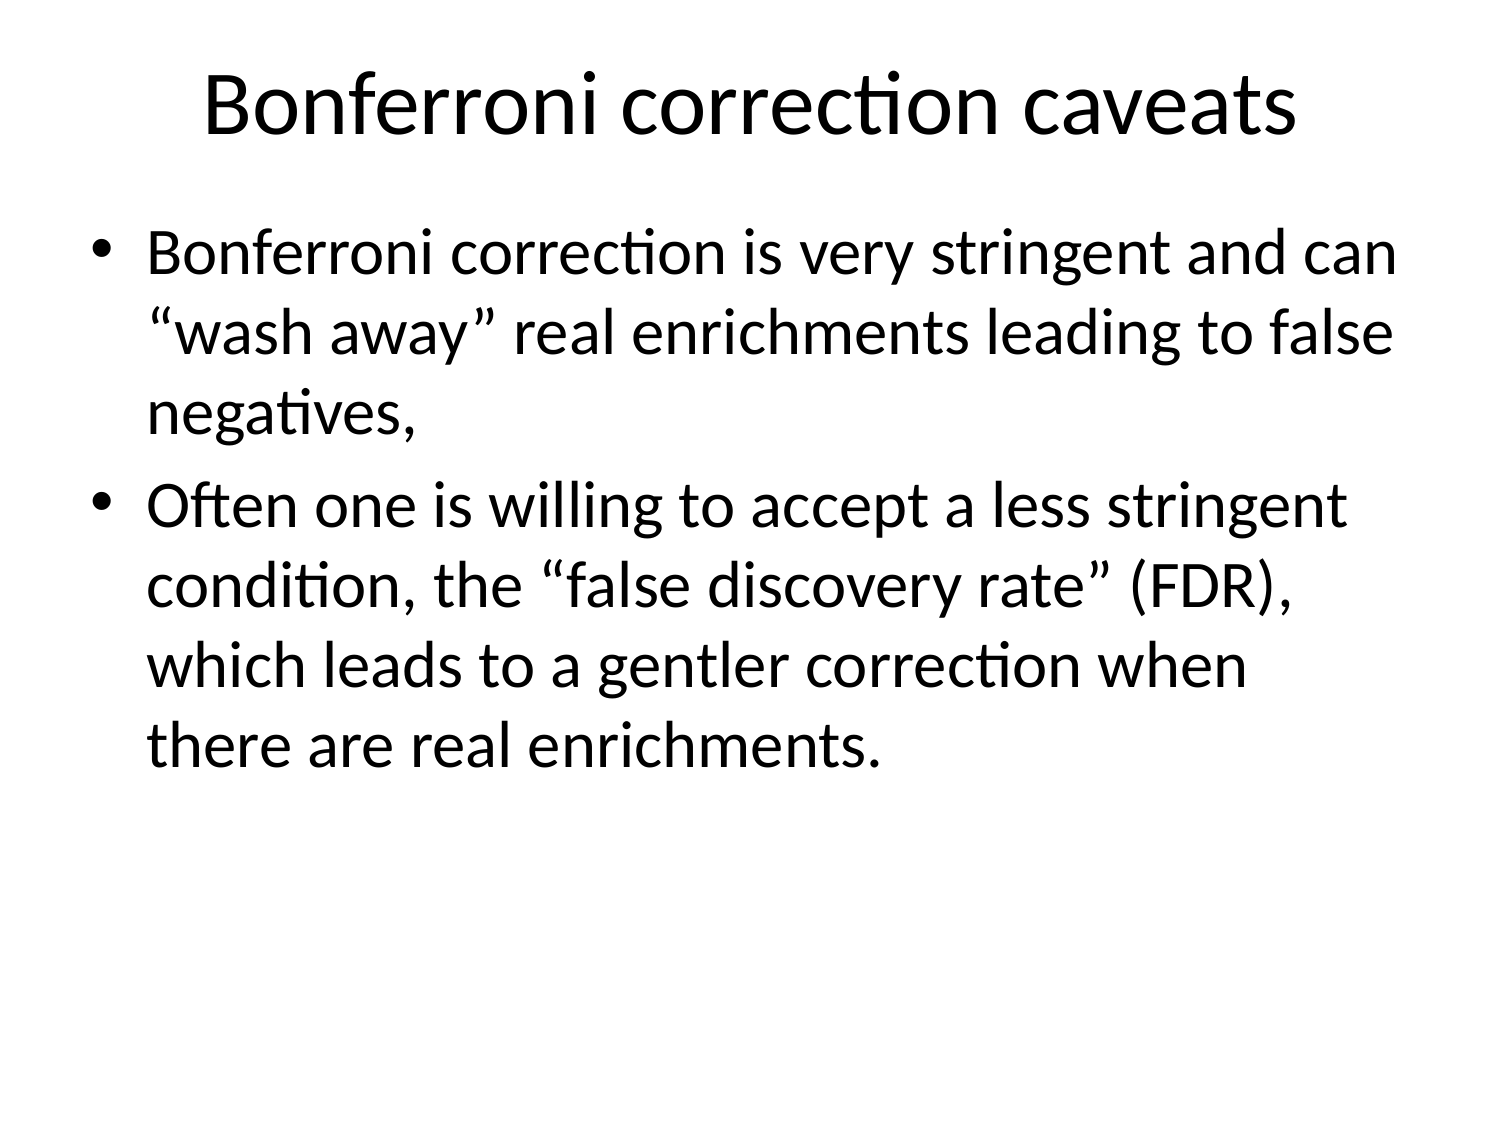

# Bonferroni correction caveats
Bonferroni correction is very stringent and can “wash away” real enrichments leading to false negatives,
Often one is willing to accept a less stringent condition, the “false discovery rate” (FDR), which leads to a gentler correction when there are real enrichments.